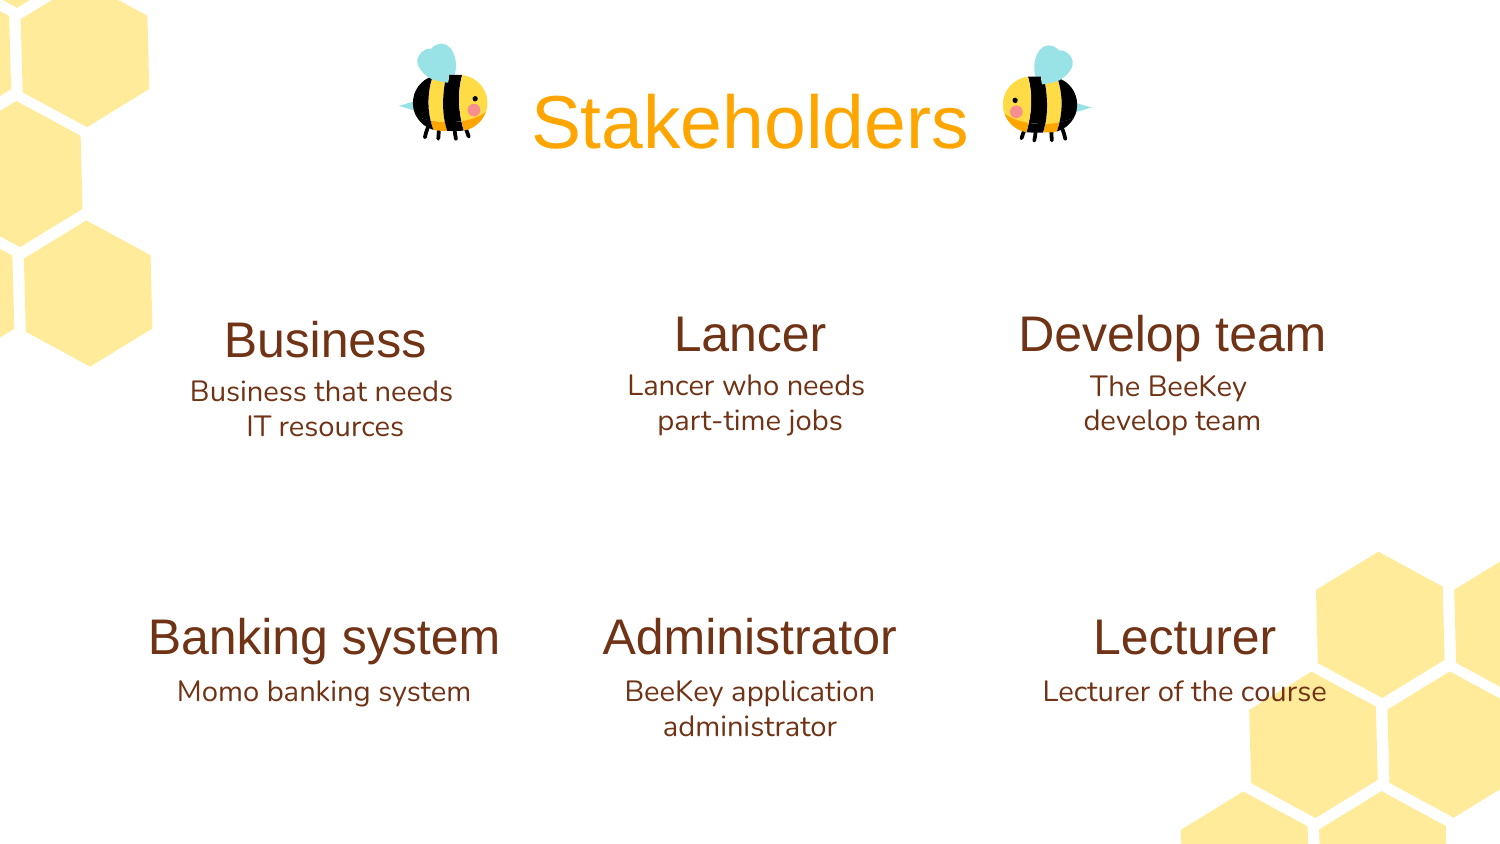

Stakeholders
# Lancer
Develop team
Business
Lancer who needs
part-time jobs
The BeeKey
develop team
Business that needs
IT resources
Banking system
Administrator
Lecturer
Momo banking system
BeeKey application administrator
Lecturer of the course